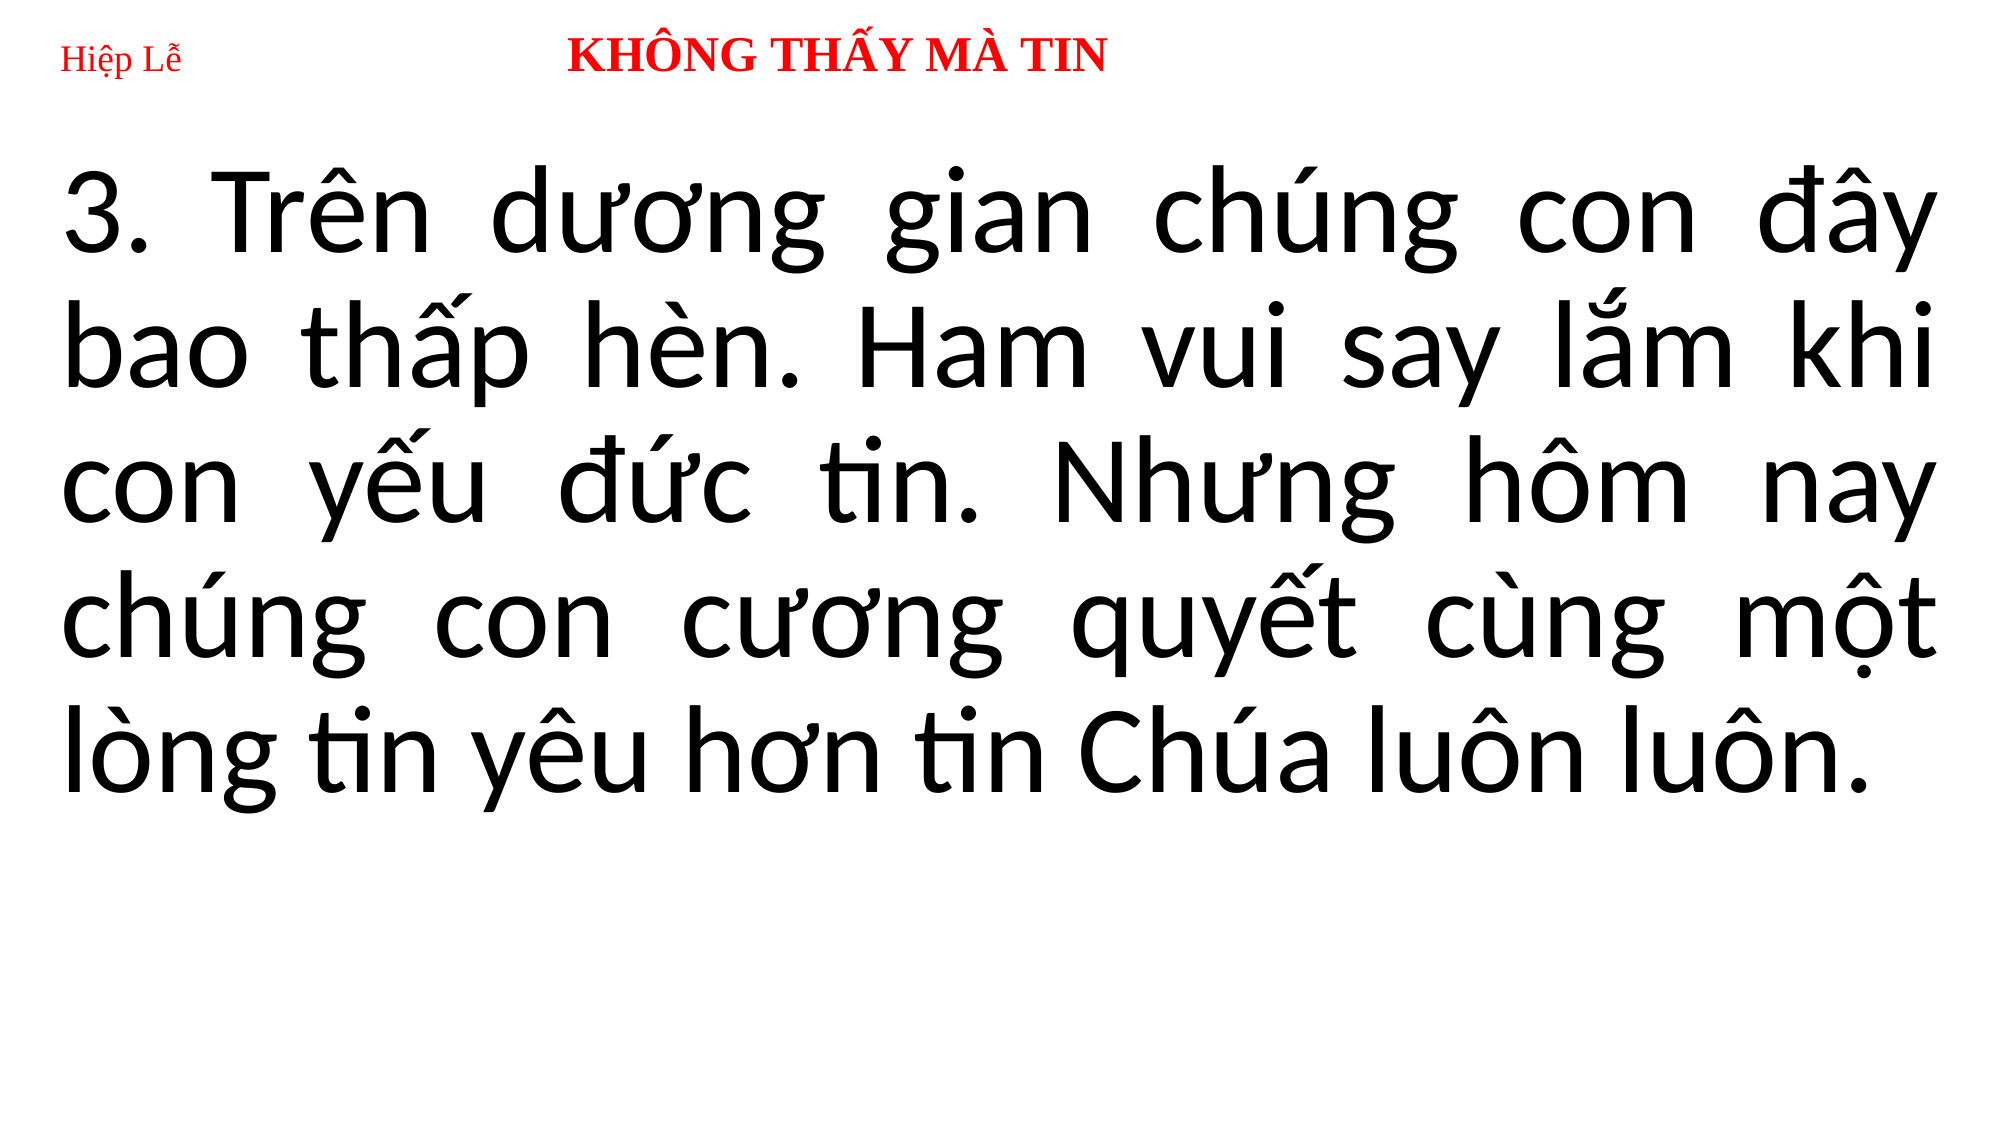

# Hiệp Lễ                      	      KHÔNG THẤY MÀ TIN
3. Trên dương gian chúng con đây bao thấp hèn. Ham vui say lắm khi con yếu đức tin. Nhưng hôm nay chúng con cương quyết cùng một lòng tin yêu hơn tin Chúa luôn luôn.